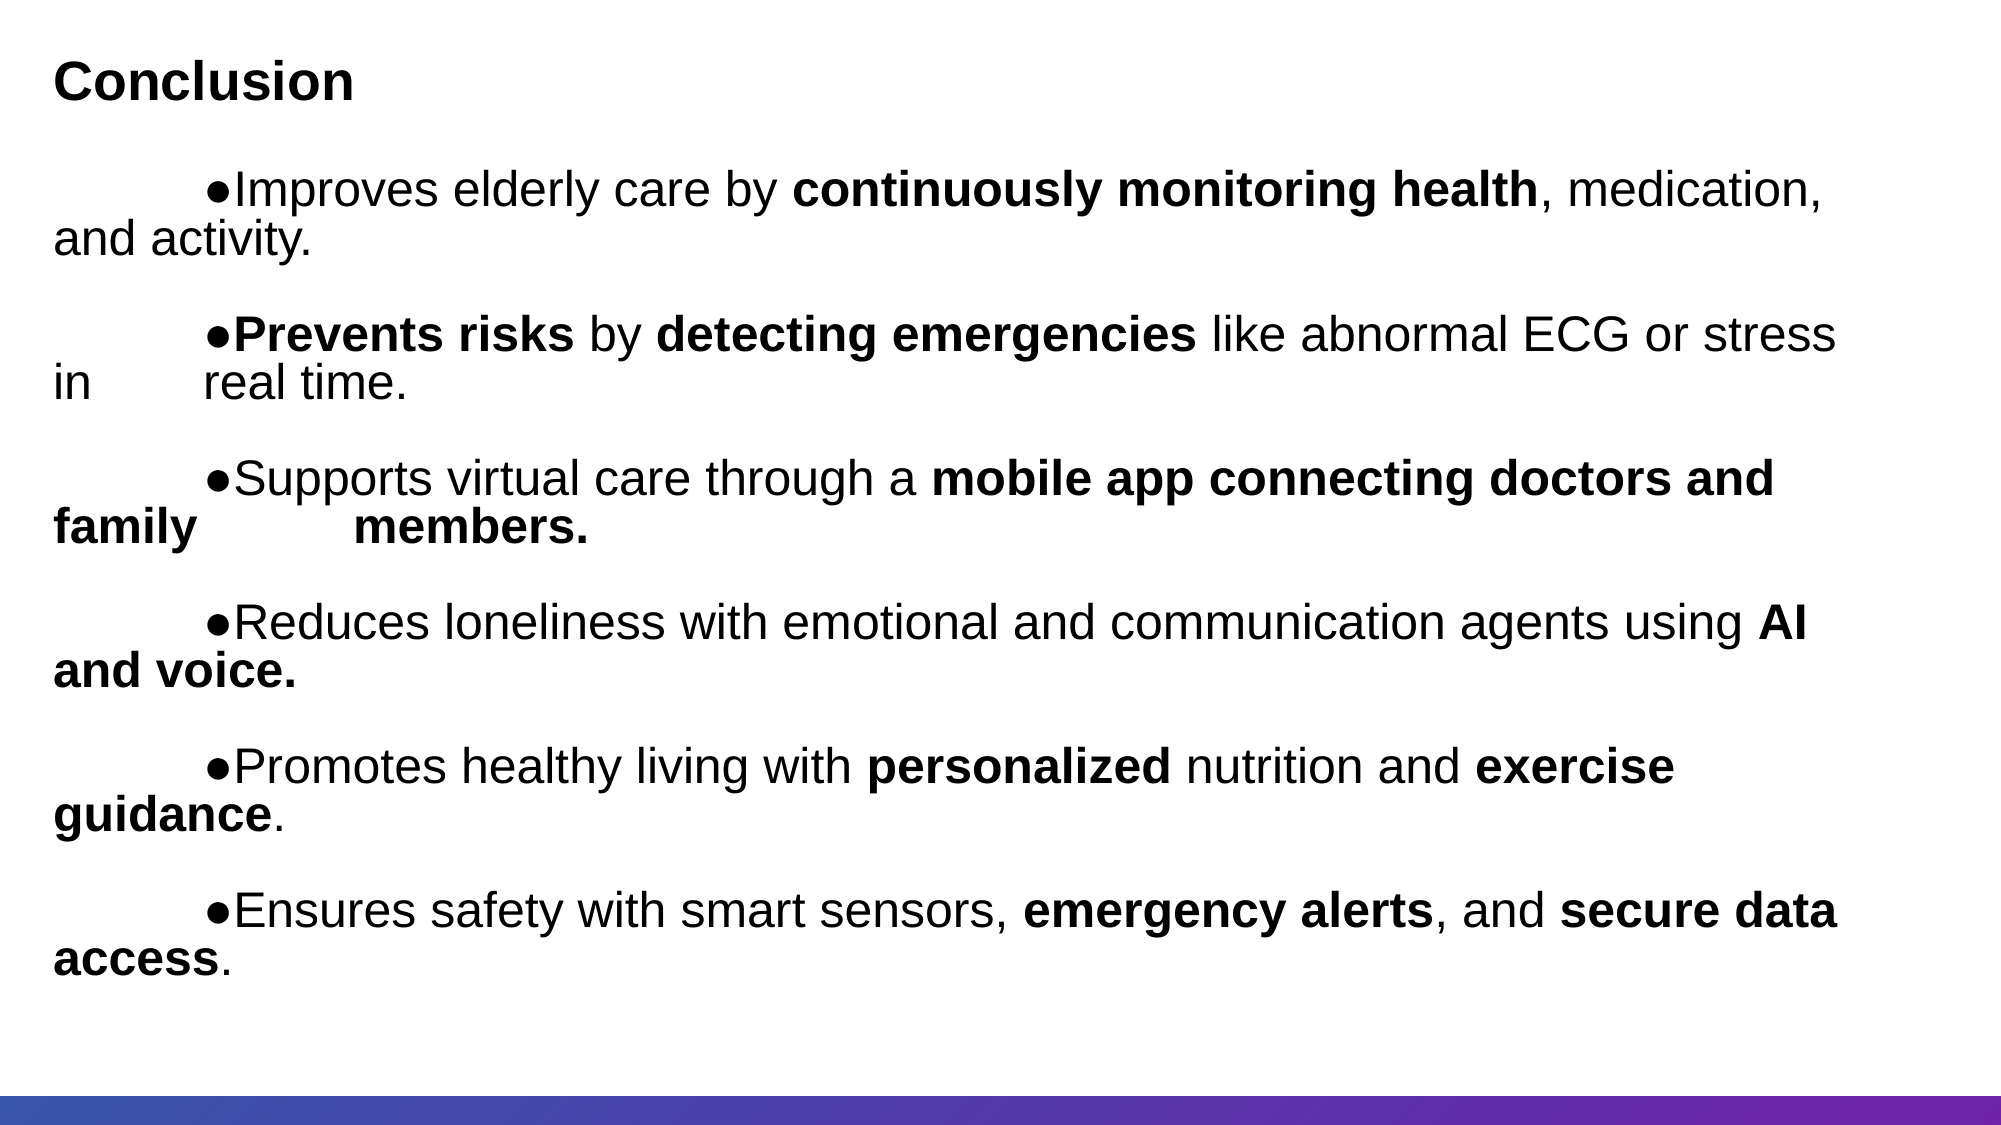

Conclusion

	●Improves elderly care by continuously monitoring health, medication, 	and activity.

	●Prevents risks by detecting emergencies like abnormal ECG or stress in 	real time.

	●Supports virtual care through a mobile app connecting doctors and family 	members.

	●Reduces loneliness with emotional and communication agents using AI 	and voice.

	●Promotes healthy living with personalized nutrition and exercise guidance.

	●Ensures safety with smart sensors, emergency alerts, and secure data 	access.